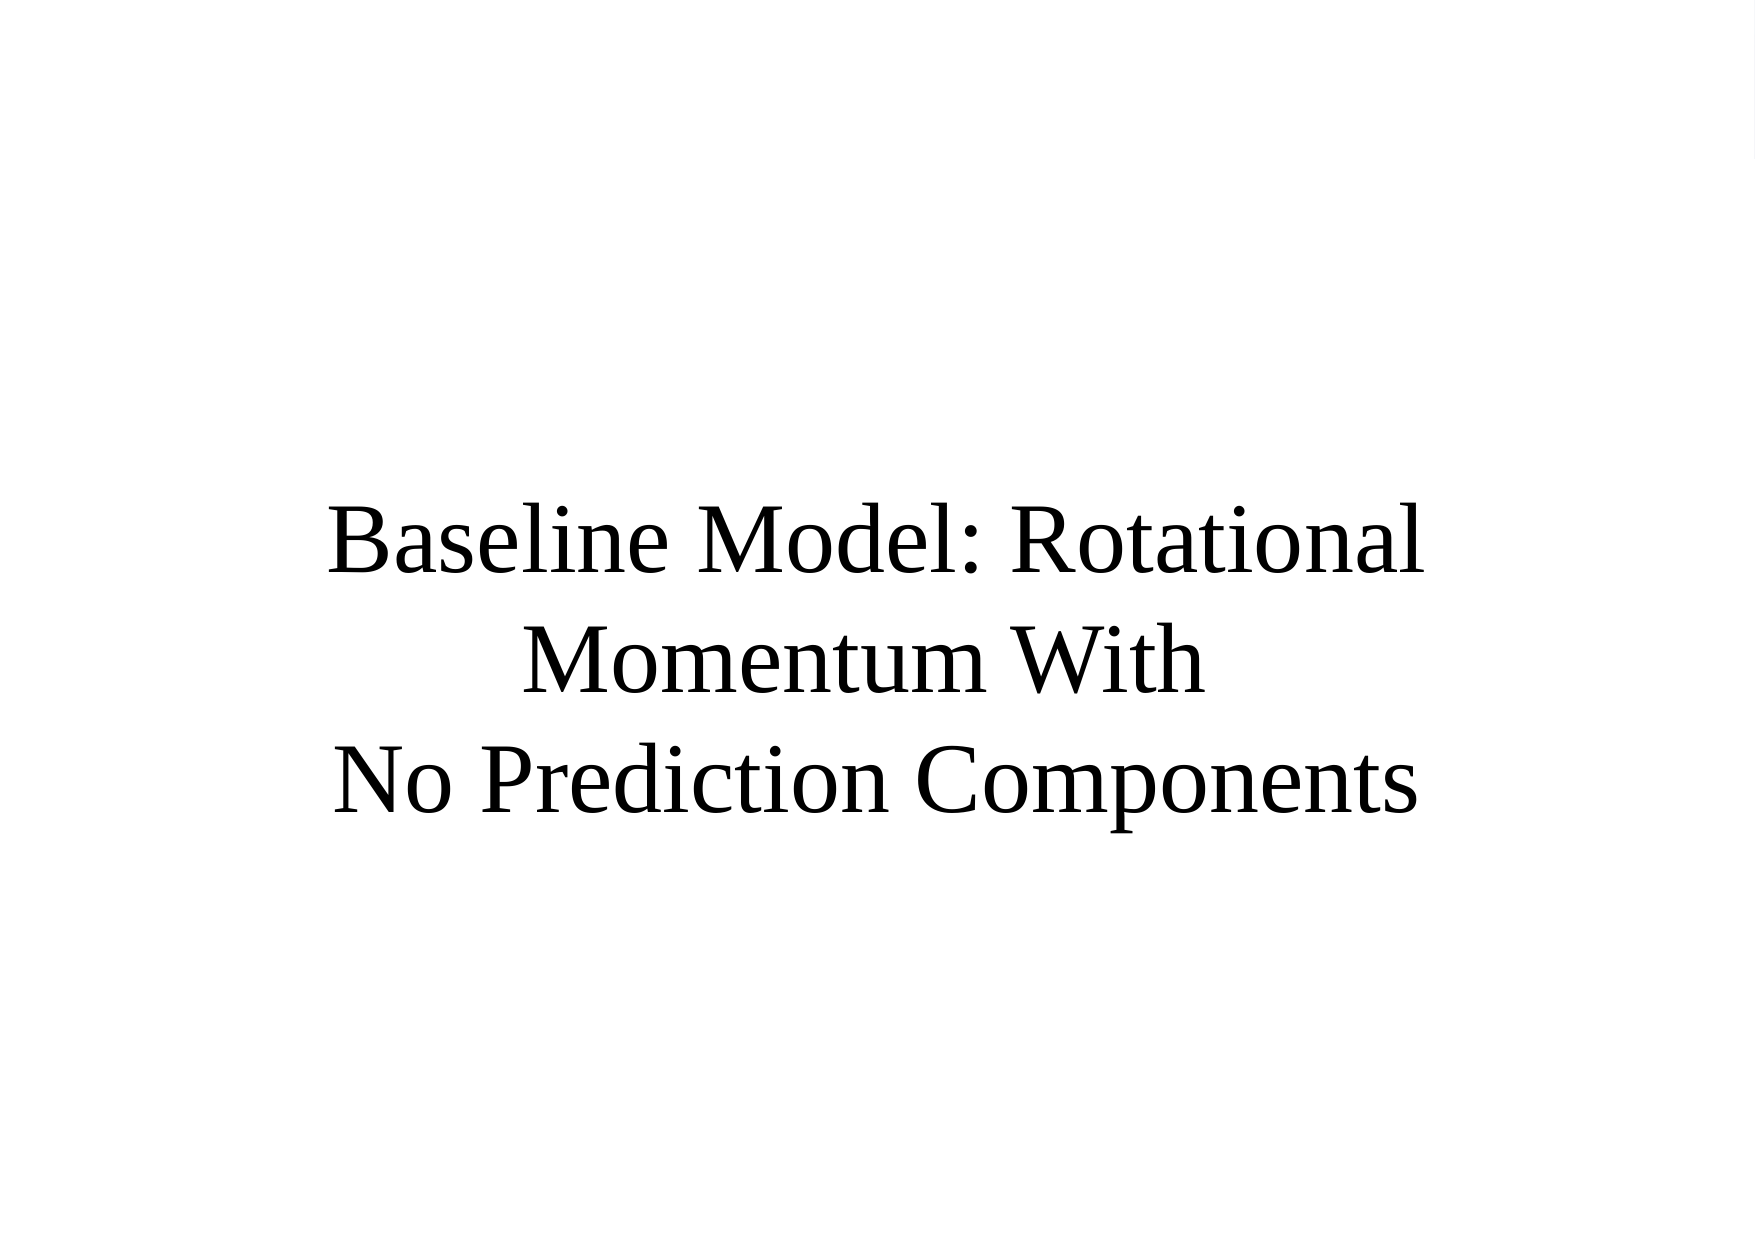

# Random Forest Regression

Baseline Model: Rotational Momentum With
No Prediction Components
28